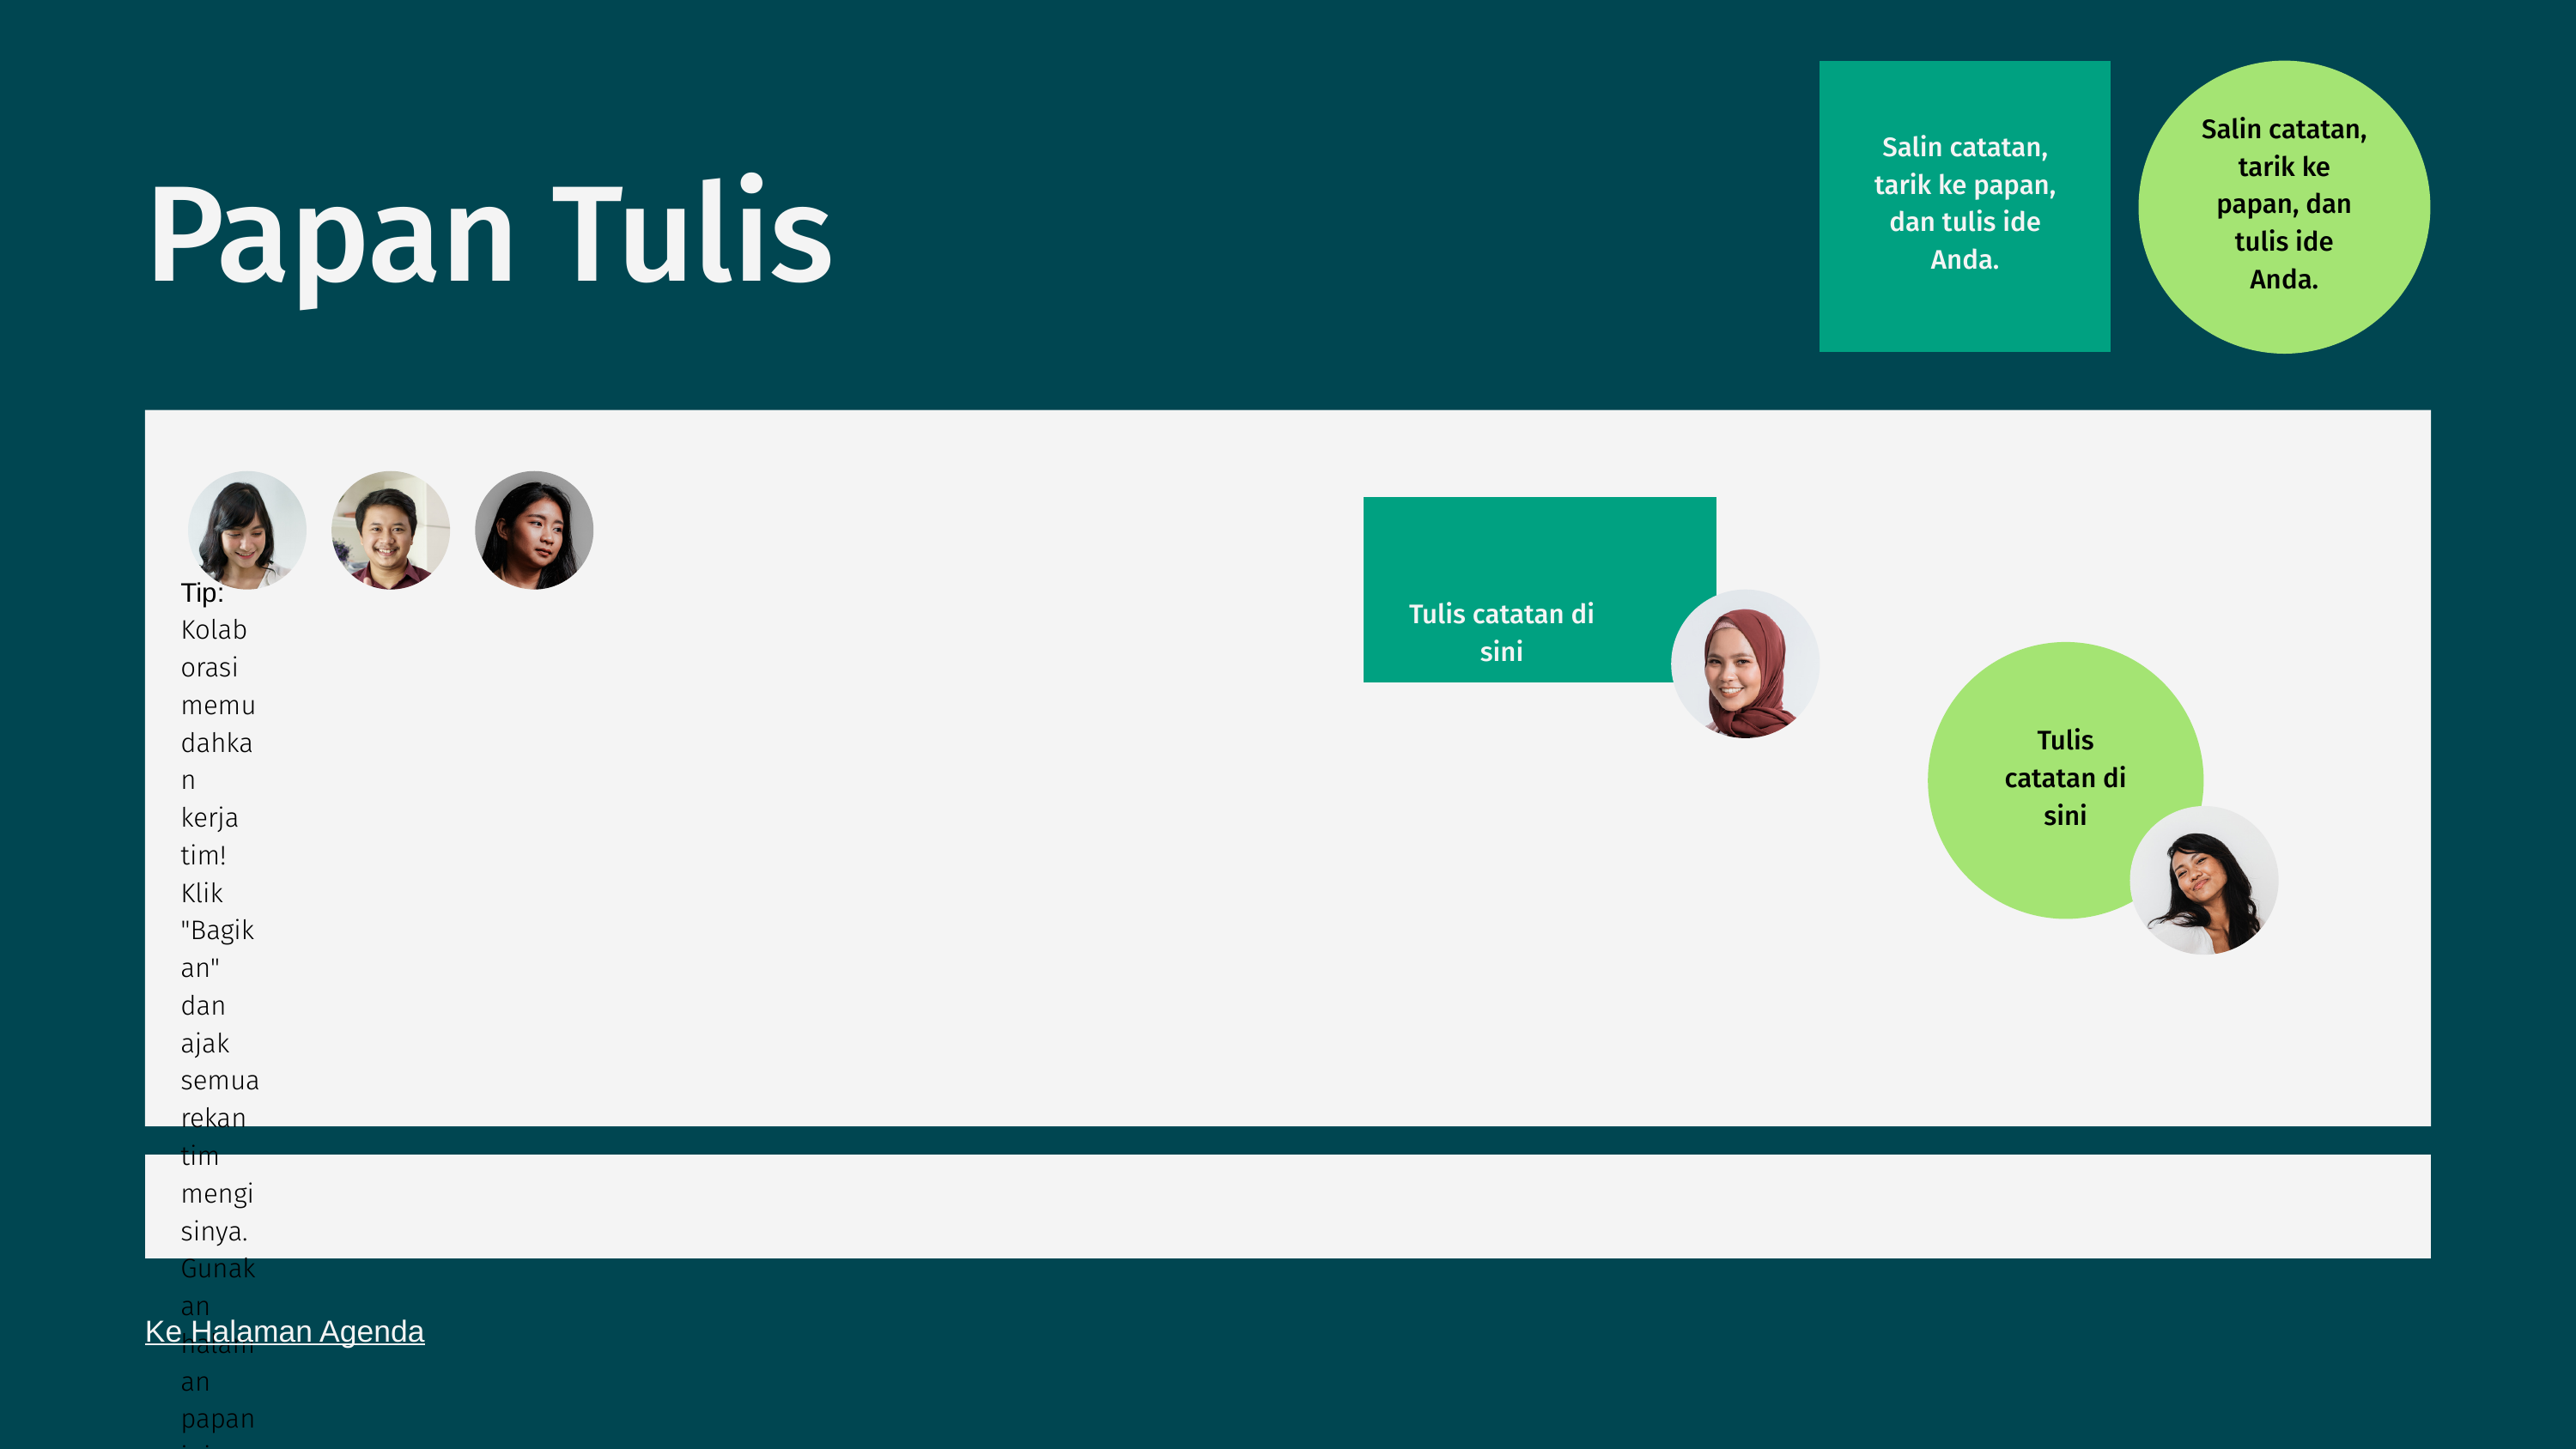

Salin catatan, tarik ke papan, dan tulis ide Anda.

Salin catatan, tarik ke papan, dan tulis ide Anda.
Papan Tulis

Tulis catatan di sini

Tulis catatan di sini

Tip: Kolaborasi memudahkan kerja tim! Klik "Bagikan" dan ajak semua rekan tim mengisinya. Gunakan halaman papan ini untuk buletin, curah pendapat, dan ide seru lainnya!
Ke Halaman Agenda